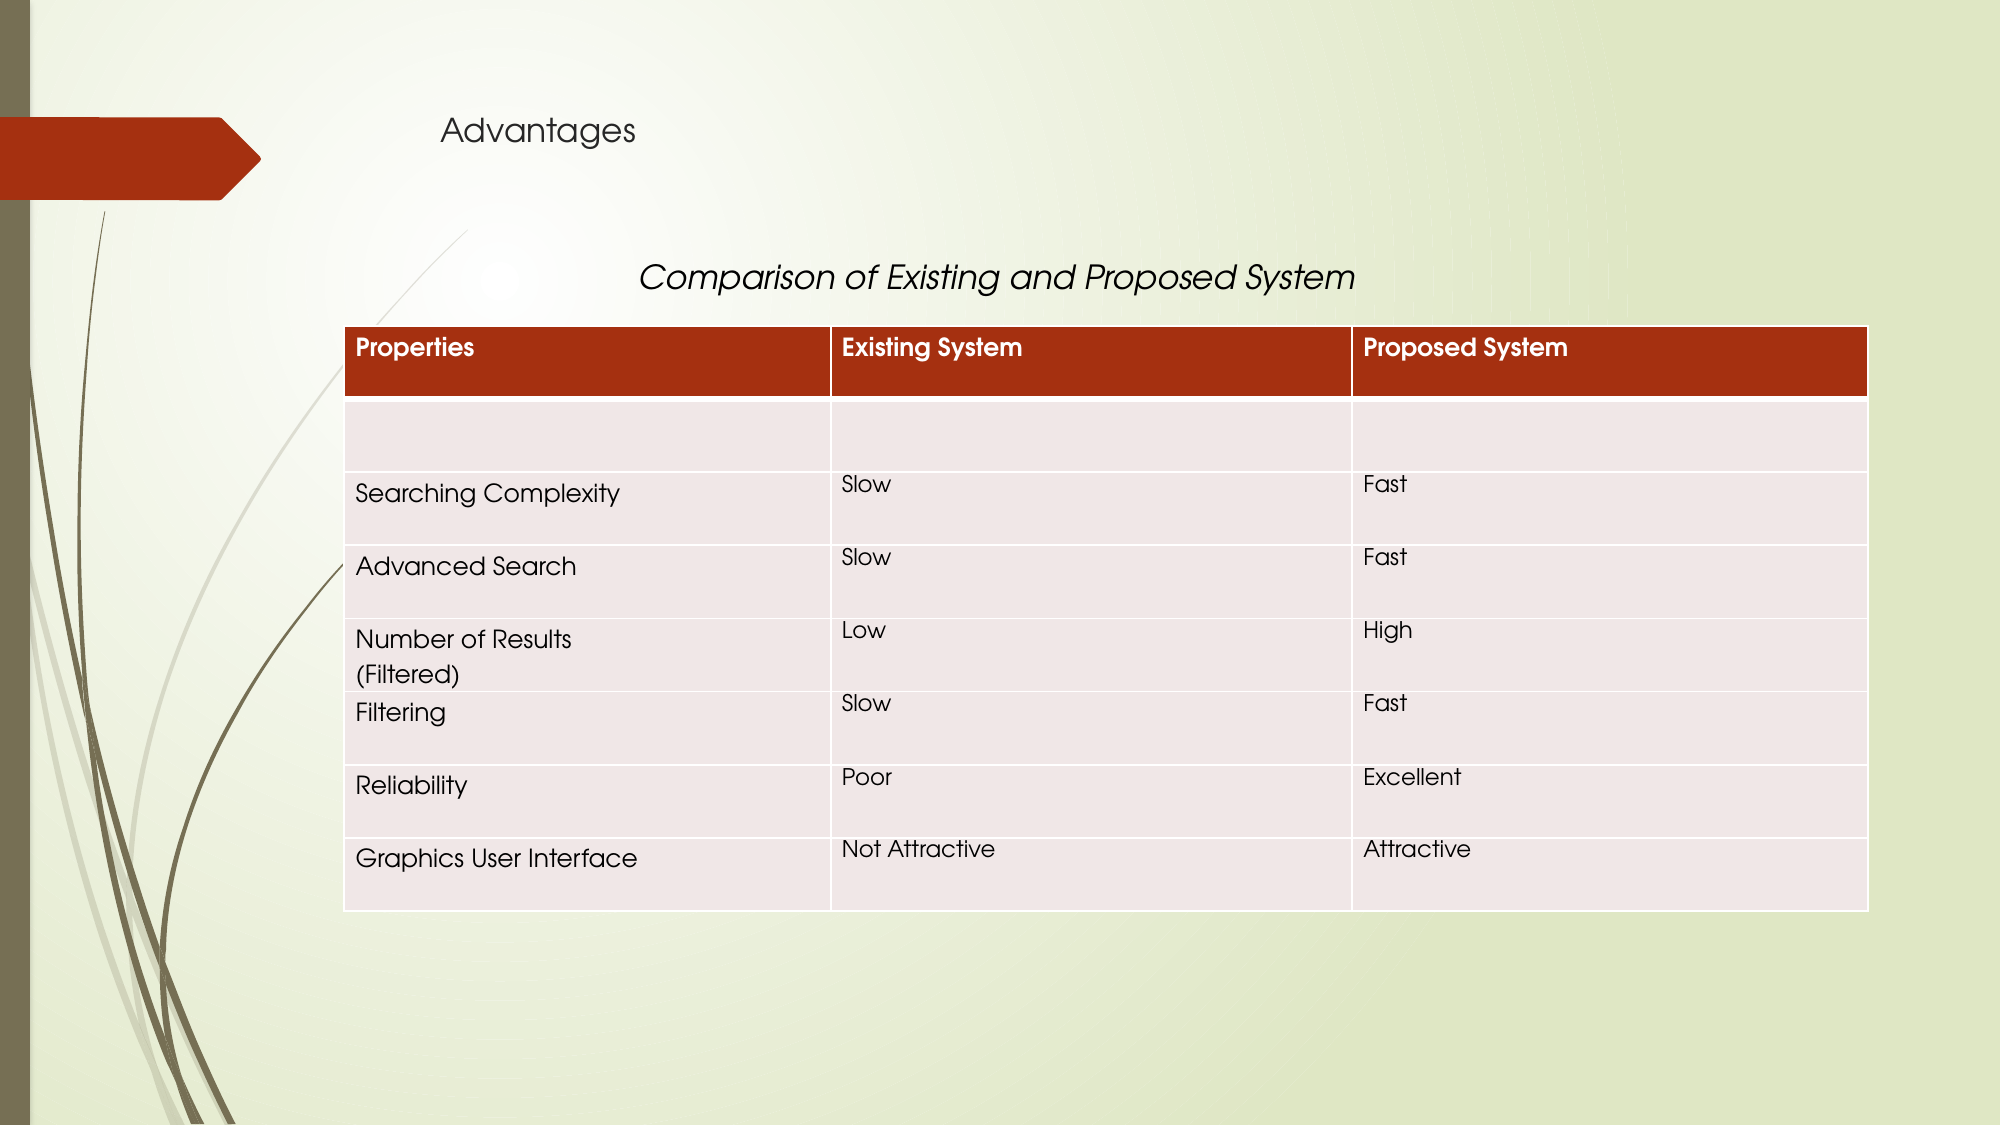

# Advantages
Comparison of Existing and Proposed System

| Properties | Existing System | Proposed System |
| --- | --- | --- |
|  |  |  |
| Searching Complexity | Slow | Fast |
| Advanced Search | Slow | Fast |
| Number of Results (Filtered) | Low | High |
| Filtering | Slow | Fast |
| Reliability | Poor | Excellent |
| Graphics User Interface | Not Attractive | Attractive |